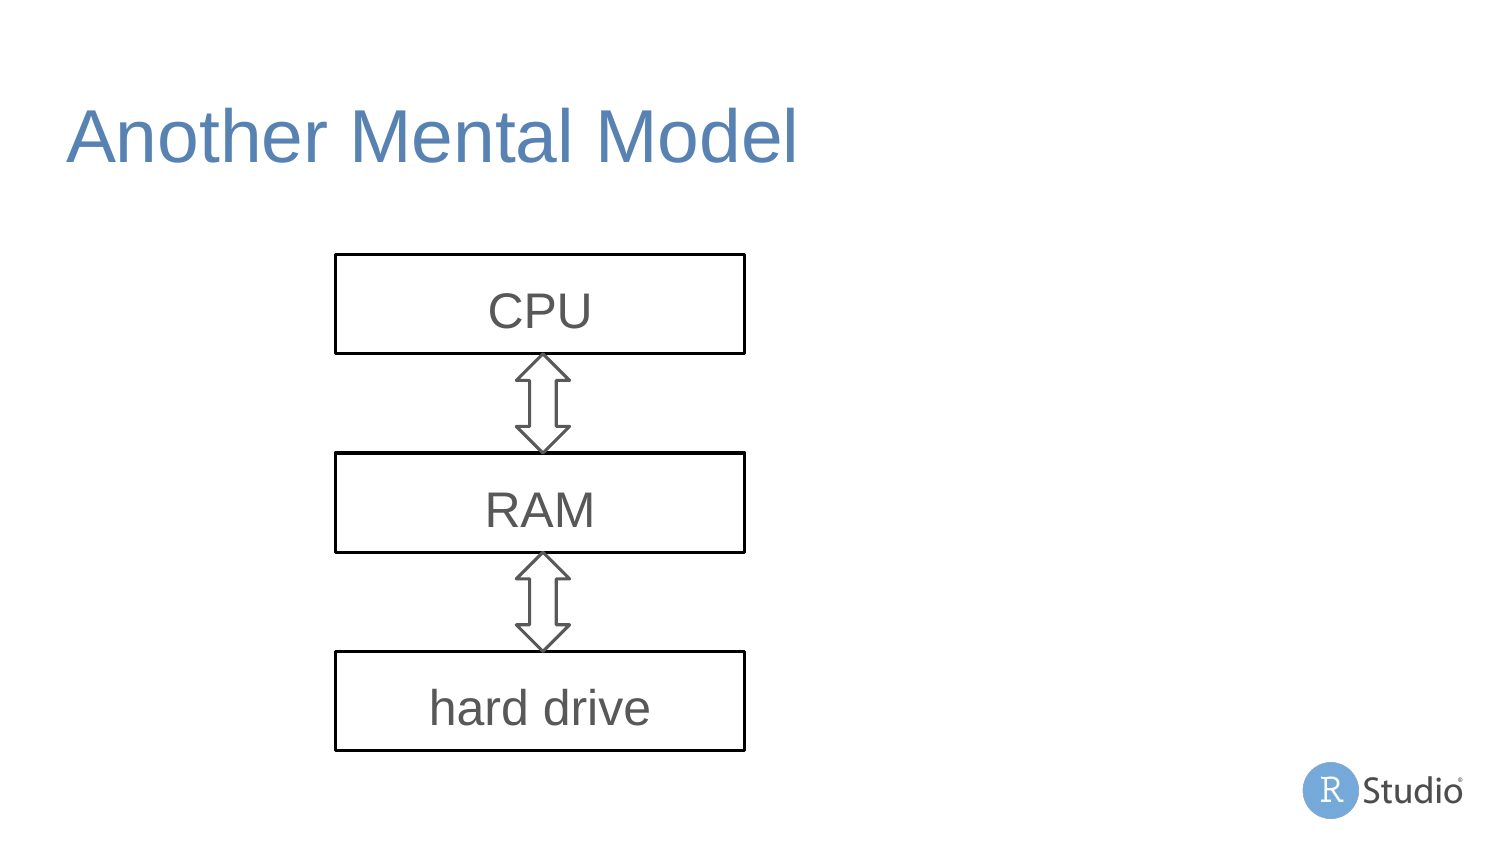

# Another Mental Model
CPU

RAM

hard drive